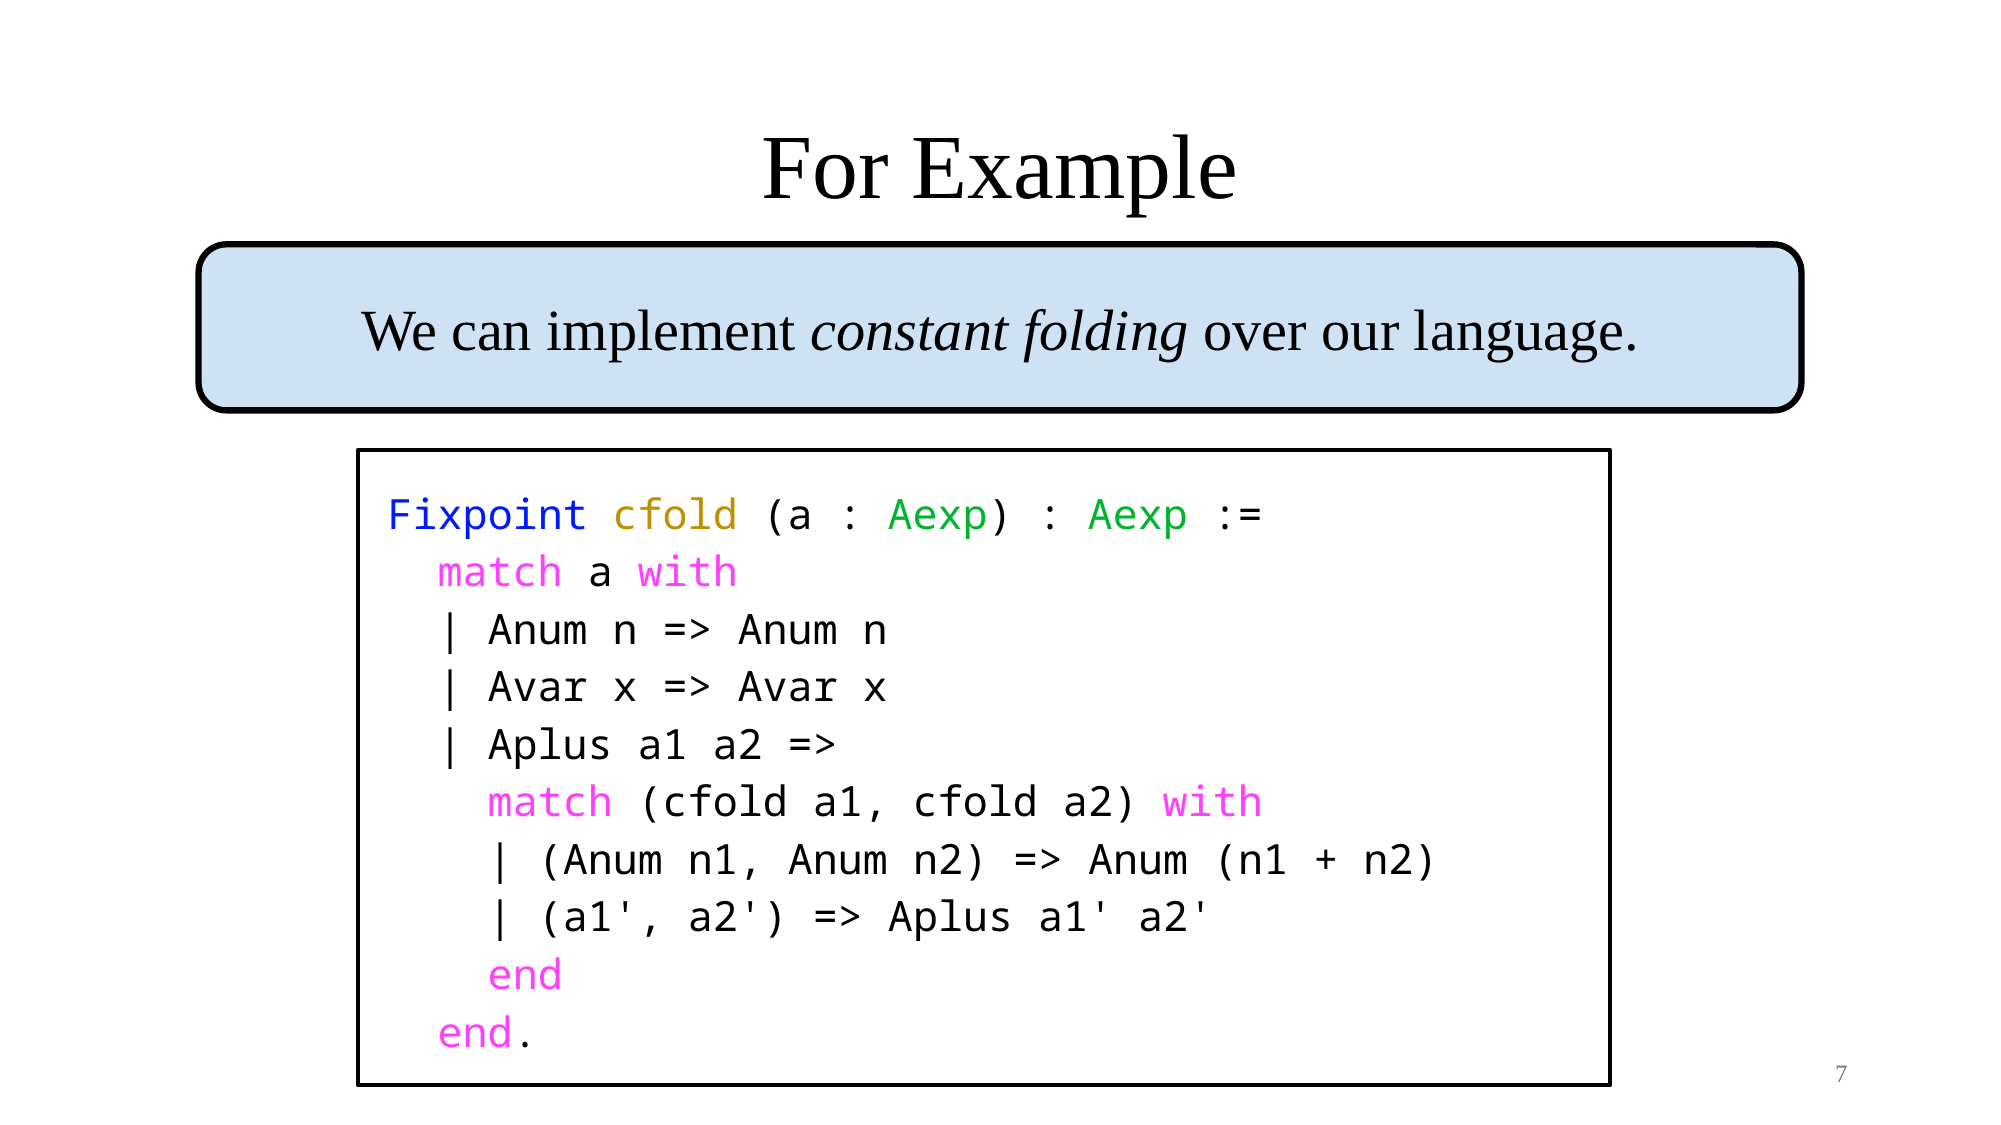

# For Example
We can implement constant folding over our language.
Fixpoint cfold (a : Aexp) : Aexp :=
  match a with
  | Anum n => Anum n
  | Avar x => Avar x
  | Aplus a1 a2 =>
    match (cfold a1, cfold a2) with
    | (Anum n1, Anum n2) => Anum (n1 + n2)
    | (a1', a2') => Aplus a1' a2'
    end
  end.
7